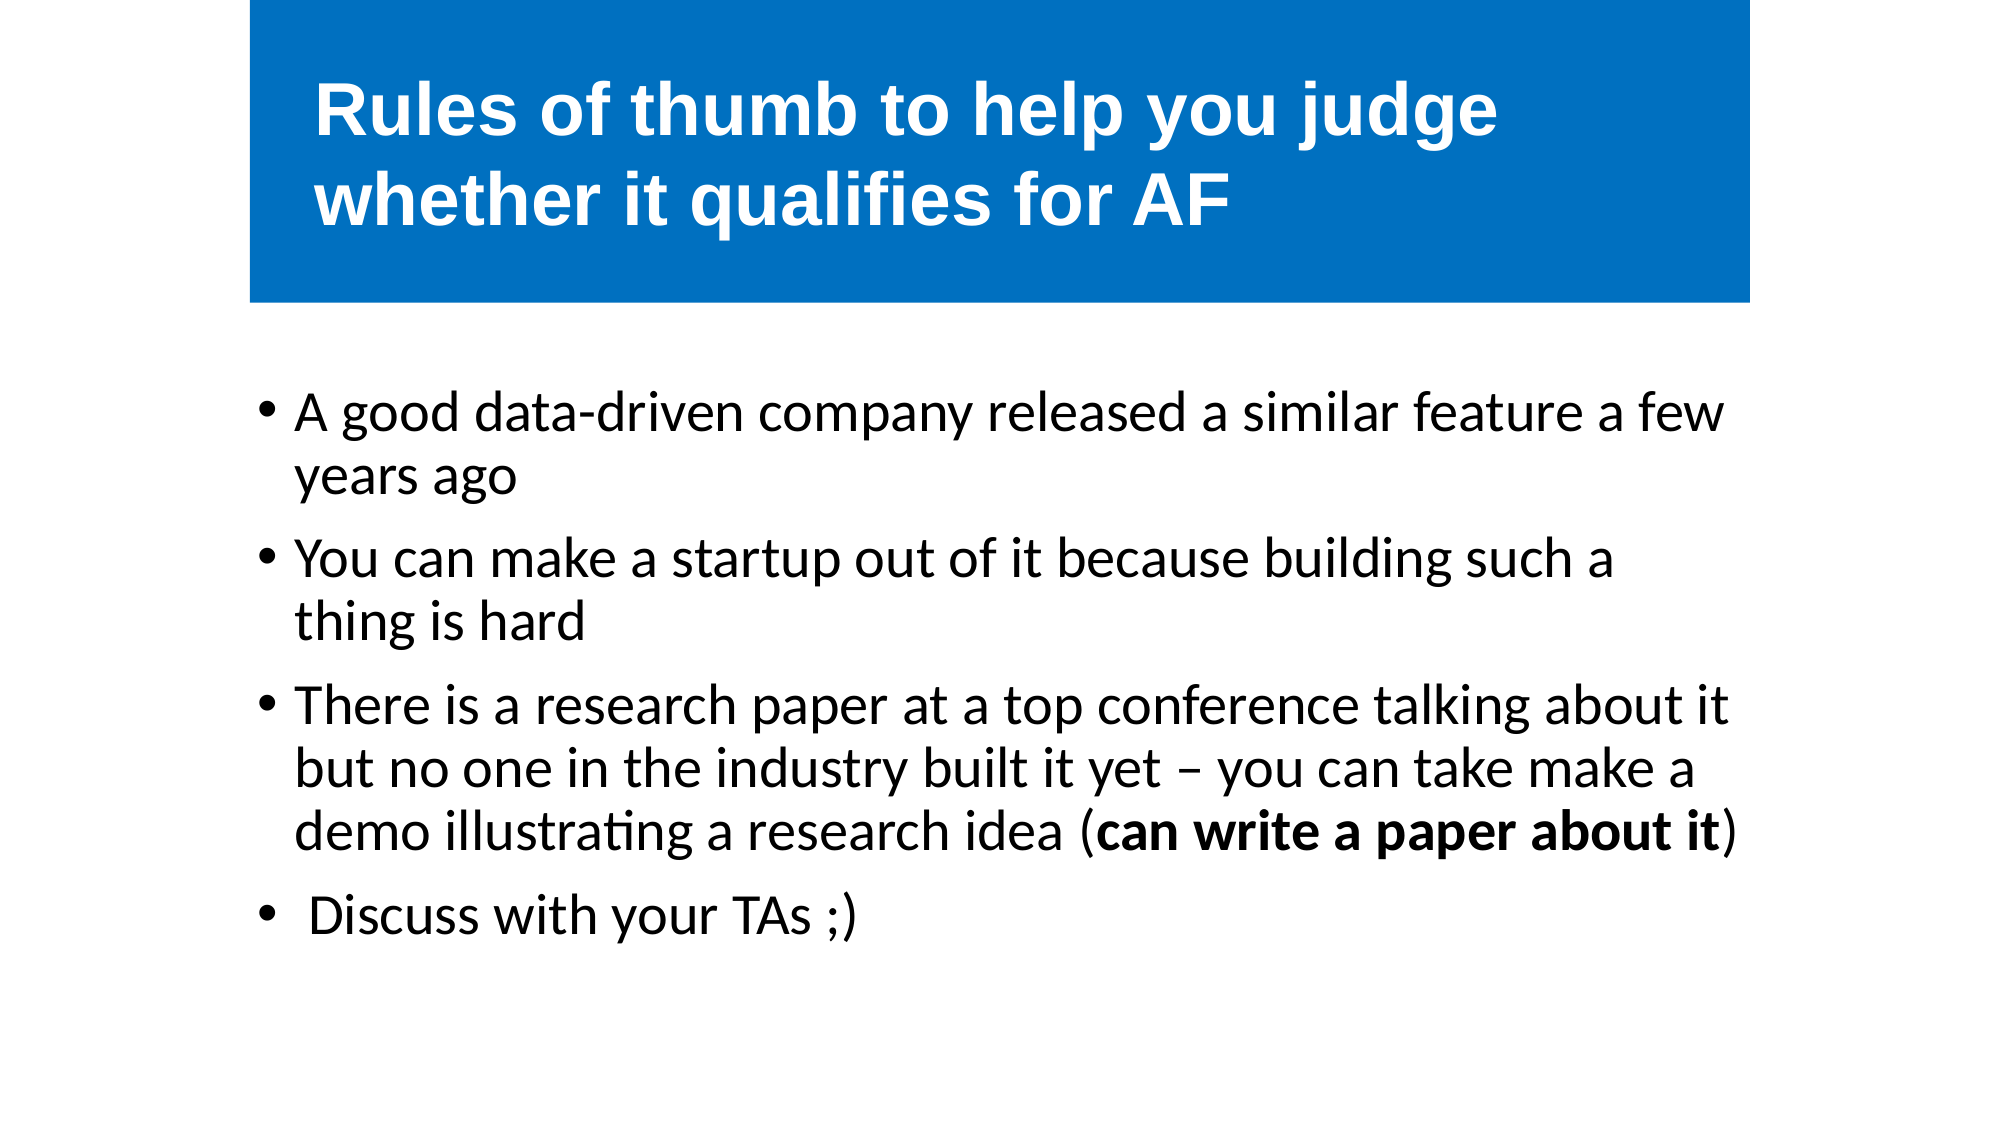

Rules of thumb to help you judge whether it qualifies for AF
# There are 5 major stages:
A good data-driven company released a similar feature a few years ago
You can make a startup out of it because building such a thing is hard
There is a research paper at a top conference talking about it but no one in the industry built it yet – you can take make a demo illustrating a research idea (can write a paper about it)
 Discuss with your TAs ;)